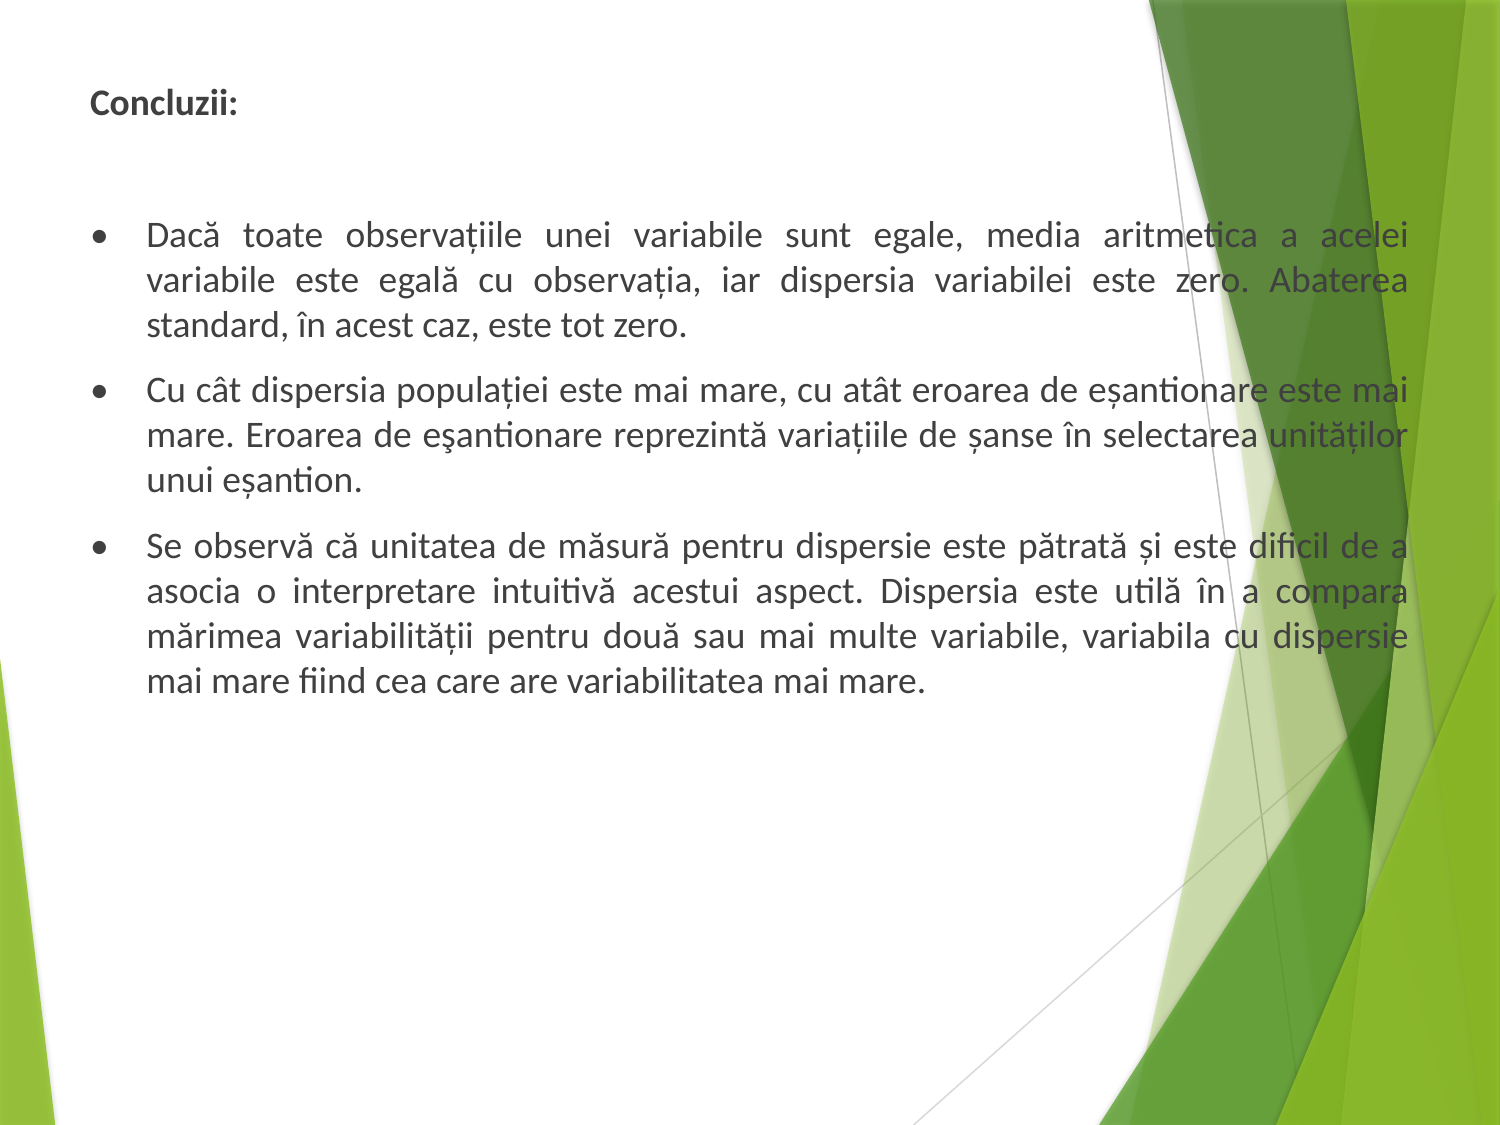

Concluzii:

•	Dacă toate observațiile unei variabile sunt egale, media aritmetica a acelei variabile este egală cu observația, iar dispersia variabilei este zero. Abaterea standard, în acest caz, este tot zero.
•	Cu cât dispersia populației este mai mare, cu atât eroarea de eșantionare este mai mare. Eroarea de eşantionare reprezintă variațiile de șanse în selectarea unităților unui eșantion.
•	Se observă că unitatea de măsură pentru dispersie este pătrată și este dificil de a asocia o interpretare intuitivă acestui aspect. Dispersia este utilă în a compara mărimea variabilității pentru două sau mai multe variabile, variabila cu dispersie mai mare fiind cea care are variabilitatea mai mare.